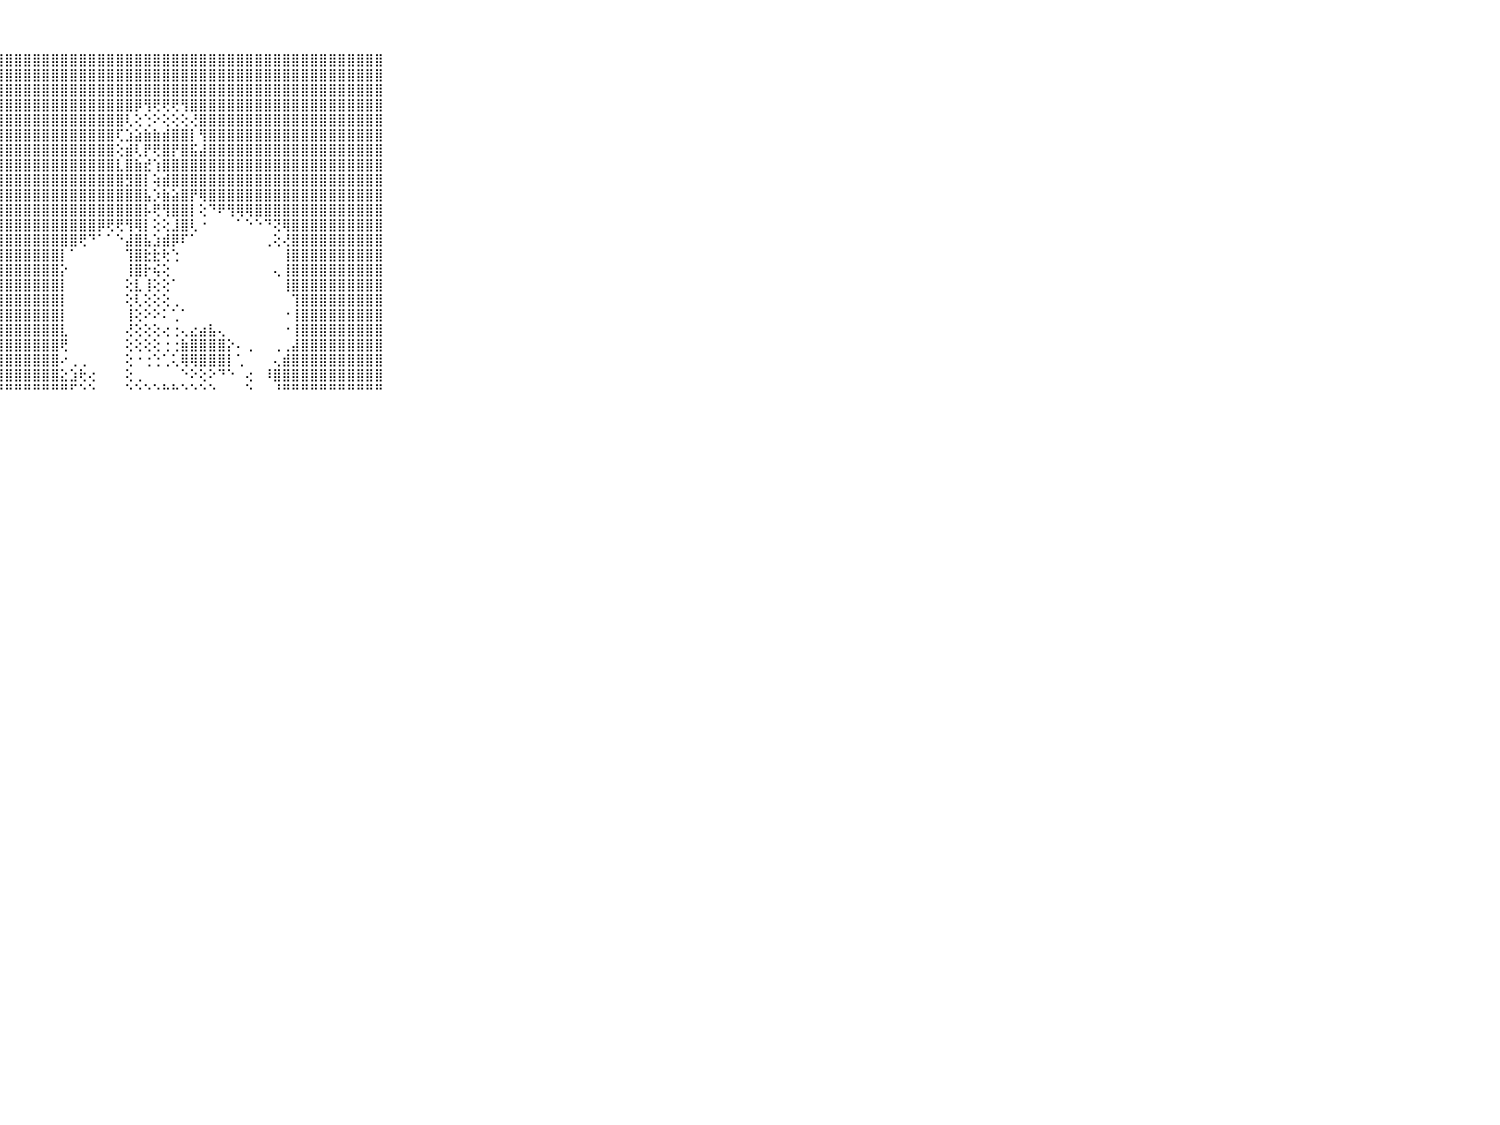

⠀⠀⠀⠀⠀⠀⠀⠀⠀⠀⠀⣿⣿⣿⣿⣿⣿⣿⣿⣿⣿⣿⣿⣿⣿⣿⣿⣿⣿⣿⣿⣿⣿⣿⣿⣿⣿⣿⣿⣿⣿⣿⣿⣿⣿⣿⣿⣿⣿⣿⣿⣿⣿⣿⣿⣿⣿⣿⣿⣿⣿⣿⣿⣿⣿⣿⣿⣿⣿⠀⠀⠀⠀⠀⠀⠀⠀⠀⠀⠀⠀
⠀⠀⠀⠀⠀⠀⠀⠀⠀⠀⠀⣿⣿⣿⣿⣿⣿⣿⣿⣿⣿⣿⣿⣿⣿⣿⣿⣿⣿⣿⣿⣿⣿⣿⣿⣿⣿⣿⣿⣿⣿⣿⣿⣿⣿⣿⣿⣿⣿⣿⣿⣿⣿⣿⣿⣿⣿⣿⣿⣿⣿⣿⣿⣿⣿⣿⣿⣿⣿⠀⠀⠀⠀⠀⠀⠀⠀⠀⠀⠀⠀
⠀⠀⠀⠀⠀⠀⠀⠀⠀⠀⠀⣿⣿⣿⣿⣿⣿⣿⣿⣿⣿⣿⣿⣿⣿⣿⣿⣿⣿⣿⣿⣿⣿⣿⣿⣿⣿⣿⣿⣿⣿⣿⣿⣿⣿⣿⣿⣿⣿⣿⣿⣿⣿⣿⣿⣿⣿⣿⣿⣿⣿⣿⣿⣿⣿⣿⣿⣿⣿⠀⠀⠀⠀⠀⠀⠀⠀⠀⠀⠀⠀
⠀⠀⠀⠀⠀⠀⠀⠀⠀⠀⠀⣿⣿⣿⣿⣿⣿⣿⣿⣿⣿⣿⣿⣿⣿⣿⣿⣿⣿⣿⣿⣿⣿⣿⣿⣿⣿⣿⣿⣿⣿⣿⡿⢻⢟⢟⢟⢻⣿⣿⣿⣿⣿⣿⣿⣿⣿⣿⣿⣿⣿⣿⣿⣿⣿⣿⣿⣿⣿⠀⠀⠀⠀⠀⠀⠀⠀⠀⠀⠀⠀
⠀⠀⠀⠀⠀⠀⠀⠀⠀⠀⠀⣿⣿⣿⣿⣿⣿⣿⣿⣿⣿⣿⣿⣿⣿⣿⣿⣿⣿⣿⣿⣿⣿⣿⣿⣿⣿⣿⣿⣿⣿⢇⢕⢑⠕⢕⢕⢕⢜⣿⣿⣿⣿⣿⣿⣿⣿⣿⣿⣿⣿⣿⣿⣿⣿⣿⣿⣿⣿⠀⠀⠀⠀⠀⠀⠀⠀⠀⠀⠀⠀
⠀⠀⠀⠀⠀⠀⠀⠀⠀⠀⠀⣿⣿⣿⣿⣿⣿⣿⣿⣿⣿⣿⣿⣿⣿⣿⣿⣿⣿⣿⣿⣿⣿⣿⣿⣿⣿⣿⣿⣿⢏⣱⣵⣷⣷⣾⣿⣿⡇⢻⣿⣿⣿⣿⣿⣿⣿⣿⣿⣿⣿⣿⣿⣿⣿⣿⣿⣿⣿⠀⠀⠀⠀⠀⠀⠀⠀⠀⠀⠀⠀
⠀⠀⠀⠀⠀⠀⠀⠀⠀⠀⠀⣿⣿⣿⣿⣿⣿⣿⣿⣿⣿⣿⣿⣿⣿⣿⣿⣿⣿⣿⣿⣿⣿⣿⣿⣿⣿⣿⣿⣿⢕⣾⢇⡟⢟⣿⡟⣿⣯⣼⣿⣿⣿⣿⣿⣿⣿⣿⣿⣿⣿⣿⣿⣿⣿⣿⣿⣿⣿⠀⠀⠀⠀⠀⠀⠀⠀⠀⠀⠀⠀
⠀⠀⠀⠀⠀⠀⠀⠀⠀⠀⠀⣿⣿⣿⣿⣿⣿⣿⣿⣿⣿⣿⣿⣿⣿⣿⣿⣿⣿⣿⣿⣿⣿⣿⣿⣿⣿⣿⣿⣿⣇⣿⣷⣞⢱⣿⣿⣿⣿⣿⣿⣿⣿⣿⣿⣿⣿⣿⣿⣿⣿⣿⣿⣿⣿⣿⣿⣿⣿⠀⠀⠀⠀⠀⠀⠀⠀⠀⠀⠀⠀
⠀⠀⠀⠀⠀⠀⠀⠀⠀⠀⠀⣿⣿⣿⣿⣿⣿⣿⣿⣿⣿⣿⣿⣿⣿⣿⣿⣿⣿⣿⣿⣿⣿⣿⣿⣿⣿⣿⣿⣿⣿⣻⣿⡇⢵⣾⣿⣿⣿⣿⣿⣿⣿⣿⣿⣿⣿⣿⣿⣿⣿⣿⣿⣿⣿⣿⣿⣿⣿⠀⠀⠀⠀⠀⠀⠀⠀⠀⠀⠀⠀
⠀⠀⠀⠀⠀⠀⠀⠀⠀⠀⠀⣿⣿⣿⣿⣿⣿⣿⣿⣿⣿⣿⣿⣿⣿⣿⣿⣿⣿⣿⣿⣿⣿⣿⣿⣿⣿⣿⣿⣿⣿⣿⣿⣧⡱⣷⣵⣿⡟⢿⣿⣿⣿⣿⣿⣿⣿⣿⣿⣿⣿⣿⣿⣿⣿⣿⣿⣿⣿⠀⠀⠀⠀⠀⠀⠀⠀⠀⠀⠀⠀
⠀⠀⠀⠀⠀⠀⠀⠀⠀⠀⠀⣿⣿⣿⣿⣿⣿⣿⣿⣿⣿⣿⣿⣿⣿⣿⣿⣿⣿⣿⣿⣿⣿⣿⣿⣿⣿⣿⣿⣿⣿⣿⣿⡧⢟⢻⣿⣿⡇⢕⠙⠟⢻⢿⢿⣿⣿⣿⣿⣿⣿⣿⣿⣿⣿⣿⣿⣿⣿⠀⠀⠀⠀⠀⠀⠀⠀⠀⠀⠀⠀
⠀⠀⠀⠀⠀⠀⠀⠀⠀⠀⠀⣿⣿⣿⣿⣿⣿⣿⣿⣿⣿⣿⣿⣿⣿⣿⣿⣿⣿⣿⣿⣿⣿⣿⣿⣿⣿⣿⡿⢟⢟⢻⢿⡇⢕⢕⣸⣿⢇⠐⠀⠀⠀⠁⠑⠑⠙⢝⢿⣿⣿⣿⣿⣿⣿⣿⣿⣿⣿⠀⠀⠀⠀⠀⠀⠀⠀⠀⠀⠀⠀
⠀⠀⠀⠀⠀⠀⠀⠀⠀⠀⠀⣿⣿⣿⣿⣿⣿⣿⣿⣿⣿⣿⣿⣿⣿⣿⣿⣿⣿⣿⣿⣿⣿⣿⣿⣿⢟⠙⠁⠁⠑⣼⣿⣧⣱⣾⡿⠏⠁⠀⠀⠀⠀⠀⠀⠀⢀⢕⢜⣿⣿⣿⣿⣿⣿⣿⣿⣿⣿⠀⠀⠀⠀⠀⠀⠀⠀⠀⠀⠀⠀
⠀⠀⠀⠀⠀⠀⠀⠀⠀⠀⠀⣿⣿⣿⣿⣿⣿⣿⣿⣿⣿⣿⣿⣿⣿⣿⣿⣿⣿⣿⣿⣿⣿⣿⡇⠁⠀⠀⠀⠀⠀⢹⣿⣗⣗⢗⢑⠀⠀⠀⠀⠀⠀⠀⠀⠀⠀⠀⢸⣿⣿⣿⣿⣿⣿⣿⣿⣿⣿⠀⠀⠀⠀⠀⠀⠀⠀⠀⠀⠀⠀
⠀⠀⠀⠀⠀⠀⠀⠀⠀⠀⠀⣿⣿⣿⣿⣿⣿⣿⣿⣿⣿⣿⣿⣿⣿⣿⣿⣿⣿⣿⣿⣿⣿⣿⡕⠀⠀⠀⠀⠀⠀⢸⣿⡗⢮⢕⠀⠀⠀⠀⠀⠀⠀⠀⠀⠀⠀⢄⢸⣿⣿⣿⣿⣿⣿⣿⣿⣿⣿⠀⠀⠀⠀⠀⠀⠀⠀⠀⠀⠀⠀
⠀⠀⠀⠀⠀⠀⠀⠀⠀⠀⠀⣿⣿⣿⣿⣿⣿⣿⣿⣿⣿⣿⣿⣿⣿⣿⣿⣿⣿⣿⣿⣿⣿⣿⡇⠀⠀⠀⠀⠀⠀⢕⣇⢸⢕⢕⠁⠀⠀⠀⠀⠀⠀⠀⠀⠀⠀⠀⢸⣿⣿⣿⣿⣿⣿⣿⣿⣿⣿⠀⠀⠀⠀⠀⠀⠀⠀⠀⠀⠀⠀
⠀⠀⠀⠀⠀⠀⠀⠀⠀⠀⠀⣿⣿⣿⣿⣿⣿⣿⣿⣿⣿⣿⣿⣿⣿⣿⣿⣿⣿⣿⣿⣿⣿⣿⡇⠀⠀⠀⠀⠀⠀⢕⢇⢕⢕⢕⢀⠀⠀⠀⠀⠀⠀⠀⠀⠀⠀⠀⠀⢹⣿⣿⣿⣿⣿⣿⣿⣿⣿⠀⠀⠀⠀⠀⠀⠀⠀⠀⠀⠀⠀
⠀⠀⠀⠀⠀⠀⠀⠀⠀⠀⠀⣿⣿⣿⣿⣿⣿⣿⣿⣿⣿⣿⣿⣿⣿⣿⣿⣿⣿⣿⣿⣿⣿⣿⡇⠀⠀⠀⠀⠀⠀⢸⢕⠕⠕⠅⢁⠁⠀⠀⠀⠀⠀⠀⠀⠀⠀⠀⠐⢸⣿⣿⣿⣿⣿⣿⣿⣿⣿⠀⠀⠀⠀⠀⠀⠀⠀⠀⠀⠀⠀
⠀⠀⠀⠀⠀⠀⠀⠀⠀⠀⠀⣿⣿⣿⣿⣿⣿⣿⣿⣿⣿⣿⣿⣿⣿⣿⣿⣿⣿⣿⣿⣿⣿⣿⣇⠀⠀⠀⠀⠀⠀⢜⢕⢕⢕⢔⢐⢄⣔⣴⣧⢄⠀⠀⠀⠀⠀⠀⠐⢸⣿⣿⣿⣿⣿⣿⣿⣿⣿⠀⠀⠀⠀⠀⠀⠀⠀⠀⠀⠀⠀
⠀⠀⠀⠀⠀⠀⠀⠀⠀⠀⠀⣿⣿⣿⣿⣿⣿⣿⣿⣿⣿⣿⣿⣿⣿⣿⣿⣿⣿⣿⣿⣿⣿⣿⢟⠀⠀⠀⠀⠀⠀⢕⢕⢕⢕⢐⢐⣷⣿⣿⣿⣿⡕⠄⢀⠀⠀⢀⢀⣼⣿⣿⣿⣿⣿⣿⣿⣿⣿⠀⠀⠀⠀⠀⠀⠀⠀⠀⠀⠀⠀
⠀⠀⠀⠀⠀⠀⠀⠀⠀⠀⠀⣿⣿⣿⣿⣿⣿⣿⣿⣿⣿⣿⣿⣿⣿⣿⣿⣿⣿⣿⣿⣿⣿⣿⠔⢀⢀⠀⠀⠀⠀⢕⠐⢐⢑⢁⢅⢿⢿⣿⣿⣿⡇⢁⠀⠀⠀⢄⣾⣿⣿⣿⣿⣿⣿⣿⣿⣿⣿⠀⠀⠀⠀⠀⠀⠀⠀⠀⠀⠀⠀
⠀⠀⠀⠀⠀⠀⠀⠀⠀⠀⠀⣿⣿⣿⣿⣿⣿⣿⣿⣿⣿⣿⣿⣿⣿⣿⣿⣿⣿⣿⣿⣿⣿⣿⣕⣱⢗⢔⠀⠀⠀⢕⢀⠀⠀⠀⠀⠑⠕⢕⠕⠙⠑⠀⢔⠀⠸⣿⣿⣿⣿⣿⣿⣿⣿⣿⣿⣿⣿⠀⠀⠀⠀⠀⠀⠀⠀⠀⠀⠀⠀
⠀⠀⠀⠀⠀⠀⠀⠀⠀⠀⠀⠛⠛⠛⠛⠛⠛⠛⠛⠛⠛⠛⠛⠛⠛⠛⠛⠛⠛⠛⠛⠛⠛⠛⠛⠋⠑⠑⠀⠀⠀⠑⠑⠑⠑⠓⠓⠑⠑⠑⠑⠀⠀⠀⠑⠀⠀⠘⠛⠛⠛⠛⠛⠛⠛⠛⠛⠛⠛⠀⠀⠀⠀⠀⠀⠀⠀⠀⠀⠀⠀